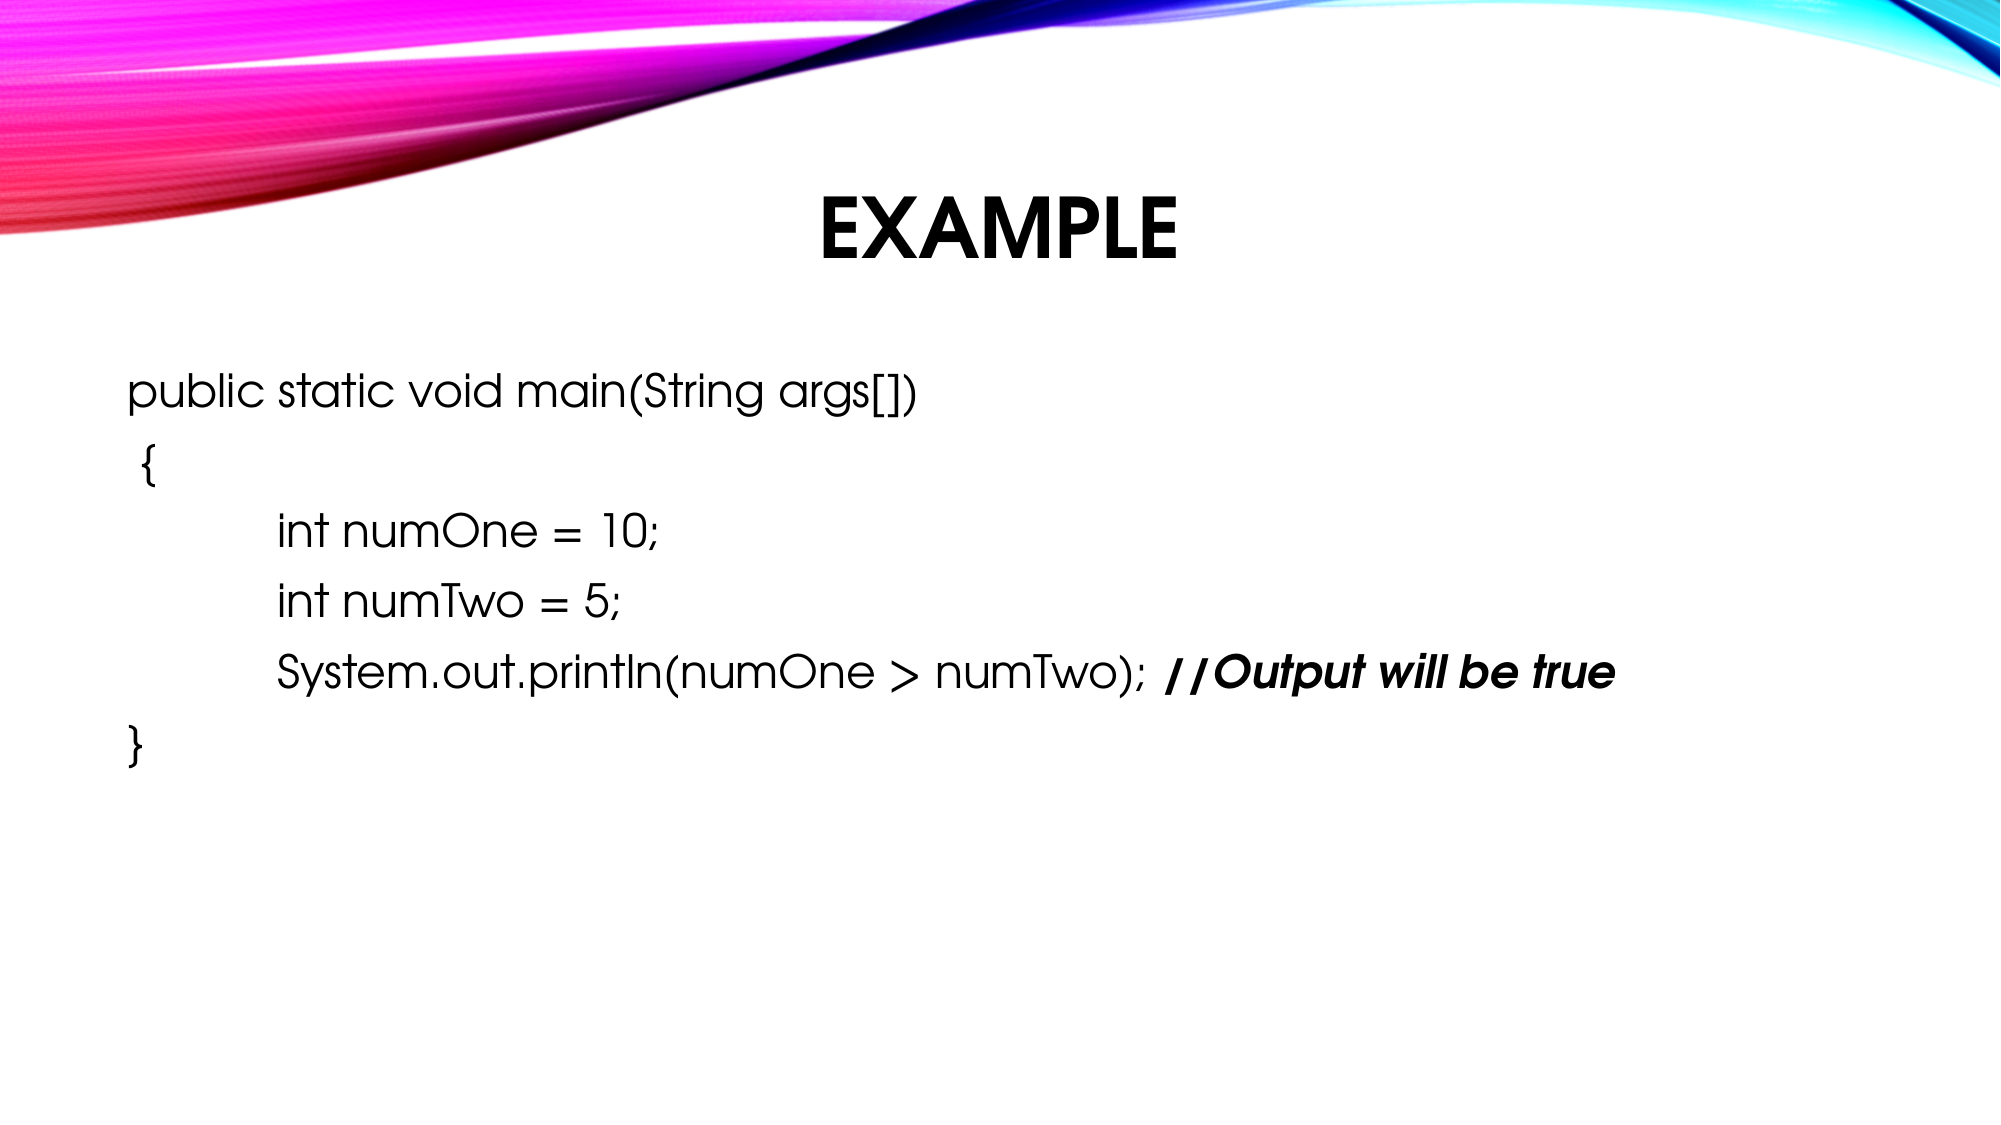

# EXAMPLE
public static void main(String args[])
 {
	int numOne = 10;
	int numTwo = 5;
	System.out.println(numOne > numTwo); //Output will be true
}